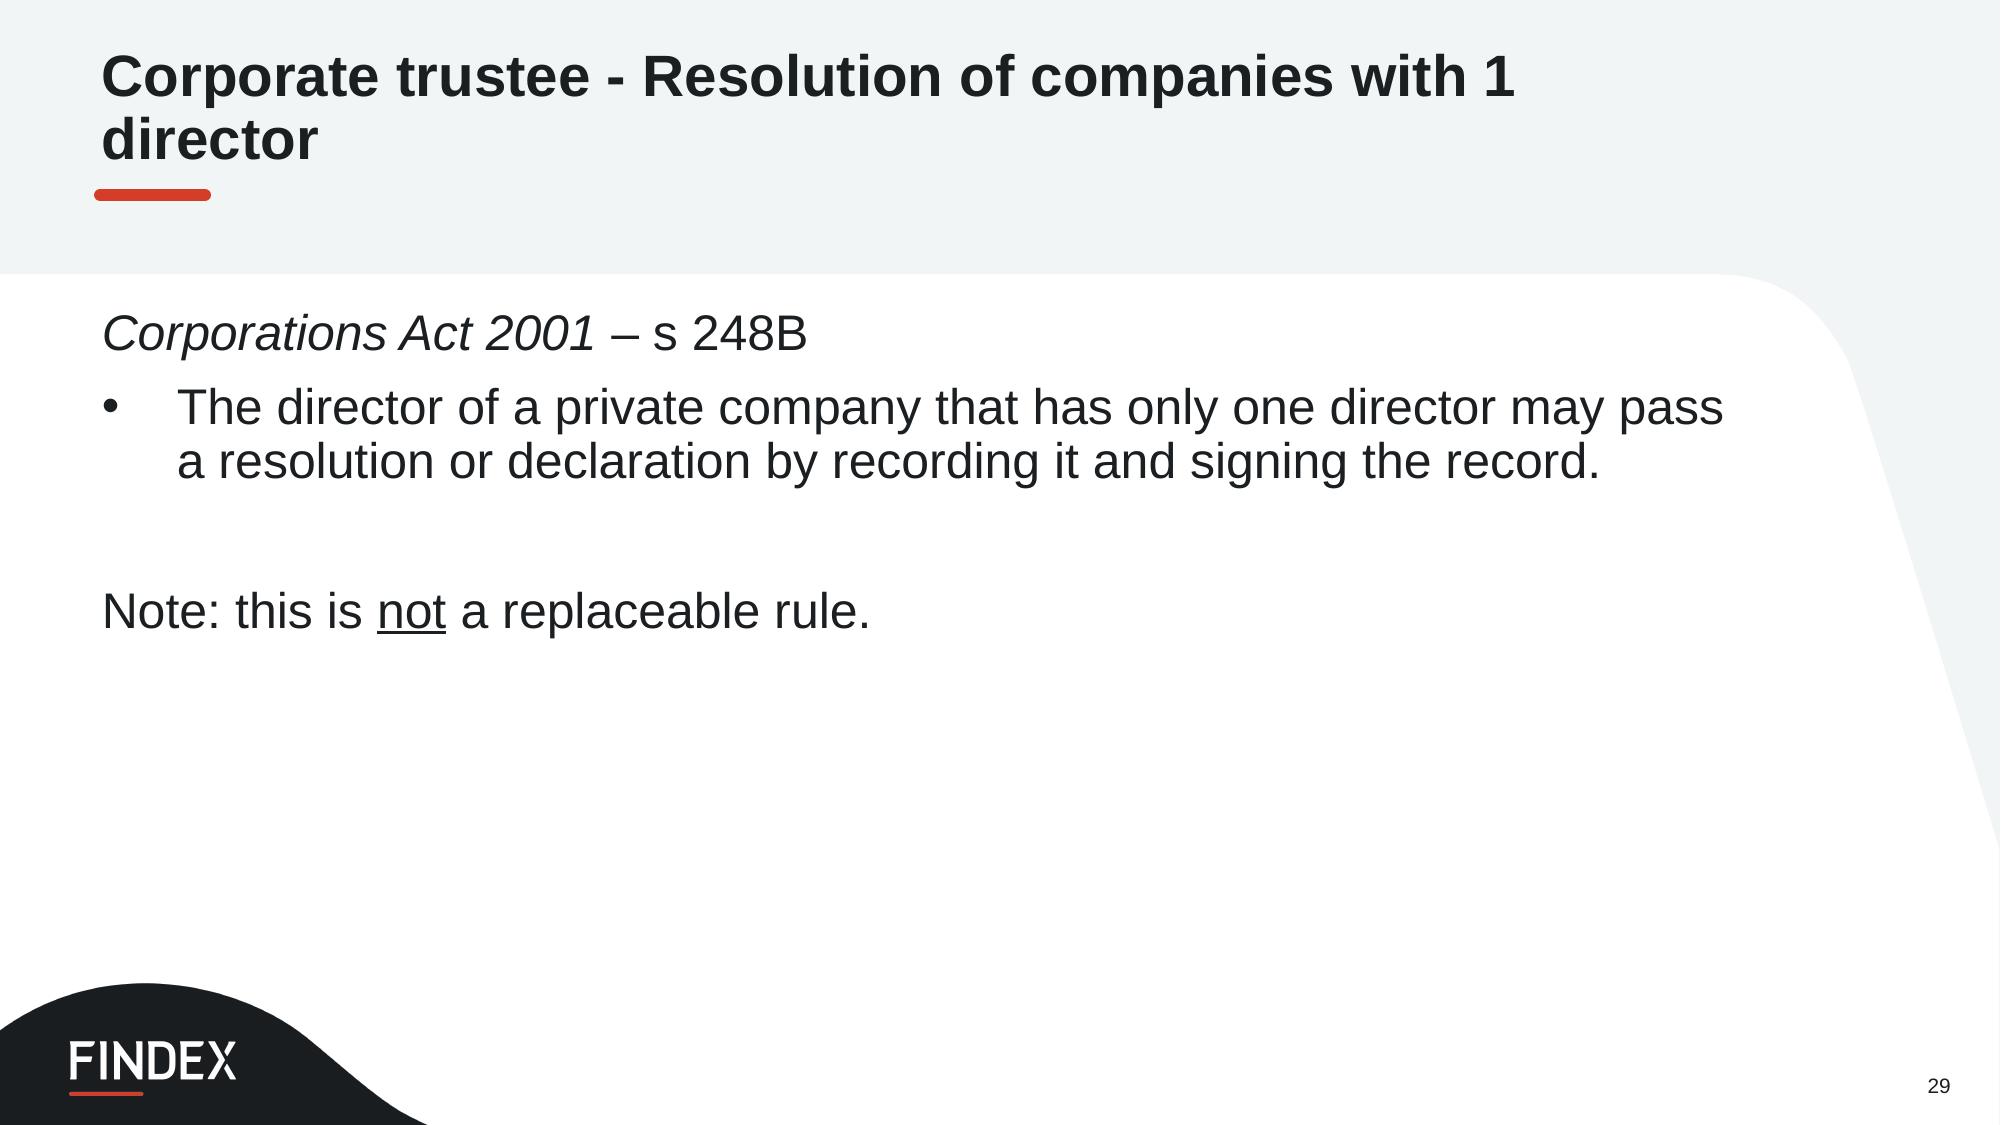

Corporate trustee - Resolution of companies with 1 director

Corporations Act 2001 – s 248B
The director of a private company that has only one director may pass a resolution or declaration by recording it and signing the record.

Note: this is not a replaceable rule.